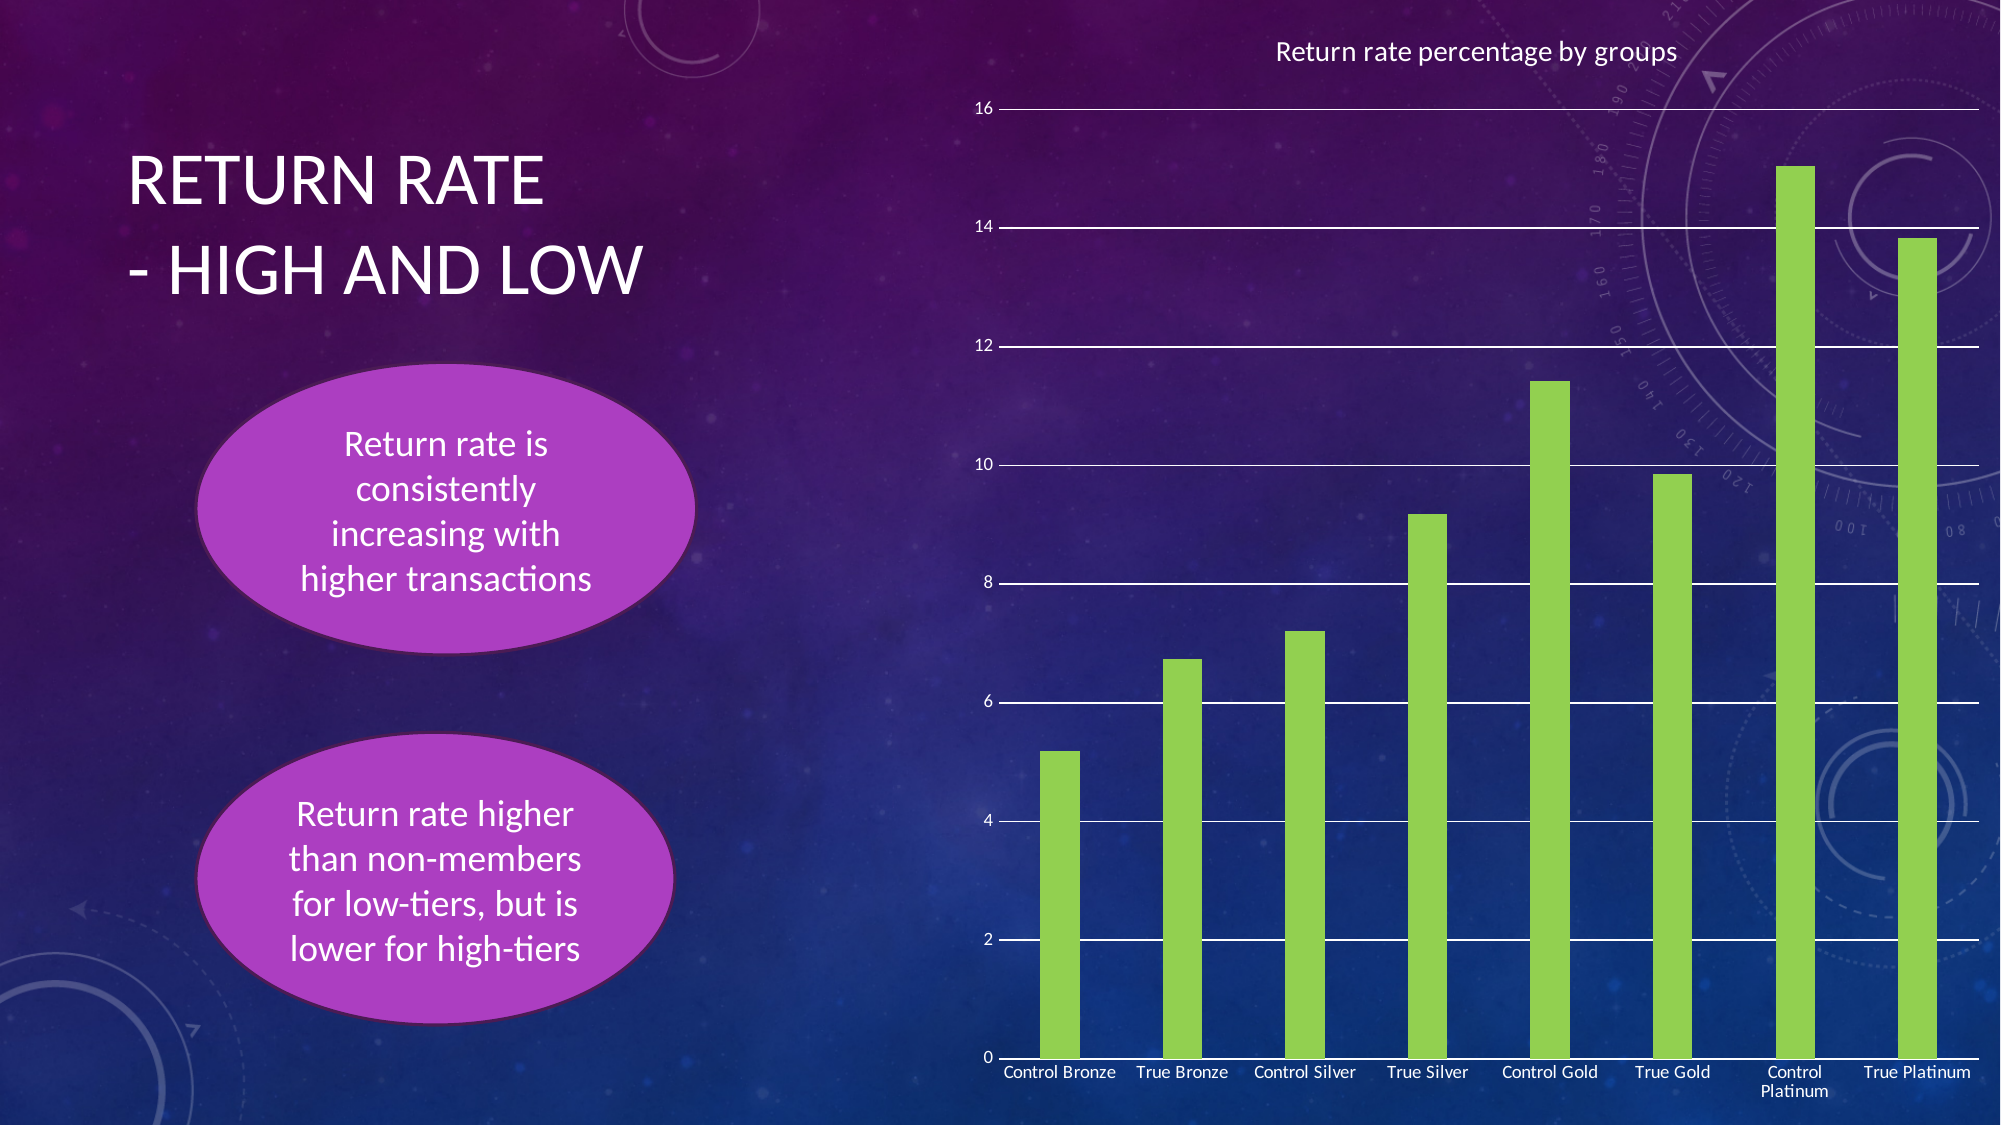

### Chart: Return rate percentage by groups

| Category | Total |
|---|---|
| Control Bronze | 5.176316847607559 |
| True Bronze | 6.736388925685521 |
| Control Silver | 7.198494825964252 |
| True Silver | 9.16775032509753 |
| Control Gold | 11.416382252559726 |
| True Gold | 9.847826086956522 |
| Control Platinum | 15.043010752688172 |
| True Platinum | 13.825098814229248 |
# Return Rate
- high and low
Return rate is consistently increasing with higher transactions
Return rate higher than non-members for low-tiers, but is lower for high-tiers